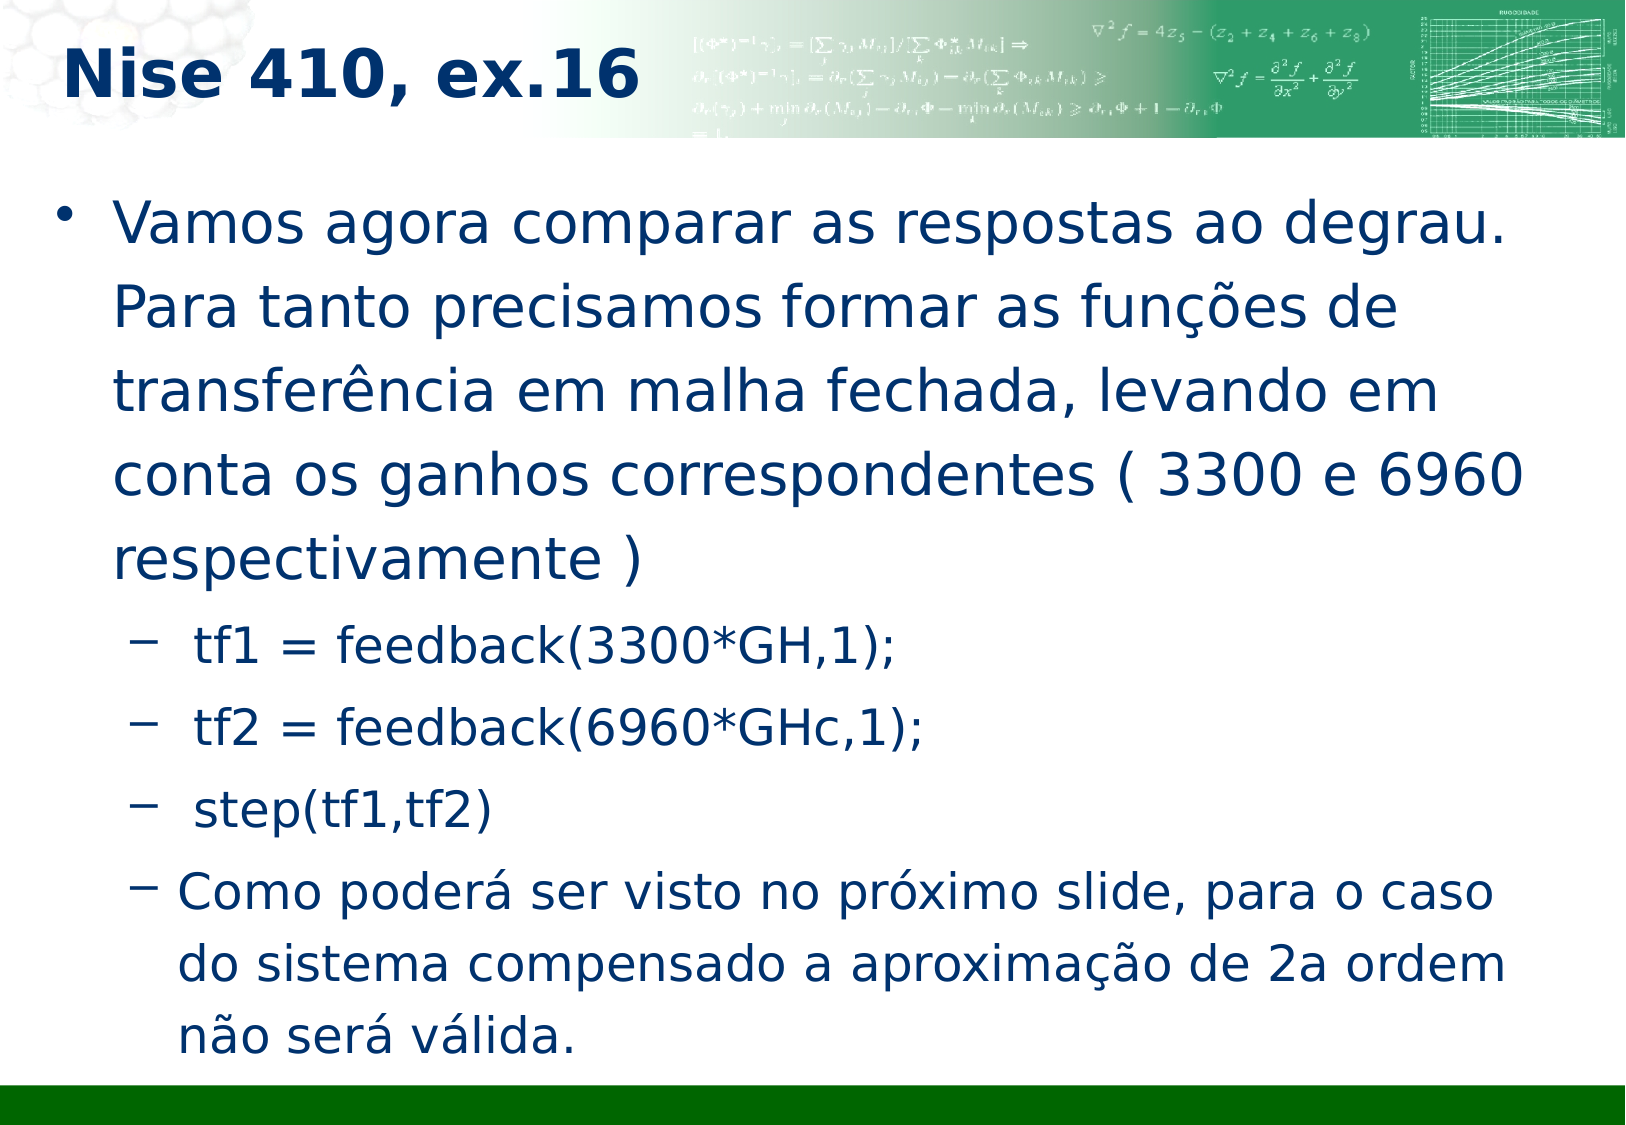

# Nise 410, ex.16
Vamos agora comparar as respostas ao degrau. Para tanto precisamos formar as funções de transferência em malha fechada, levando em conta os ganhos correspondentes ( 3300 e 6960 respectivamente )
 tf1 = feedback(3300*GH,1);
 tf2 = feedback(6960*GHc,1);
 step(tf1,tf2)
Como poderá ser visto no próximo slide, para o caso do sistema compensado a aproximação de 2a ordem não será válida.